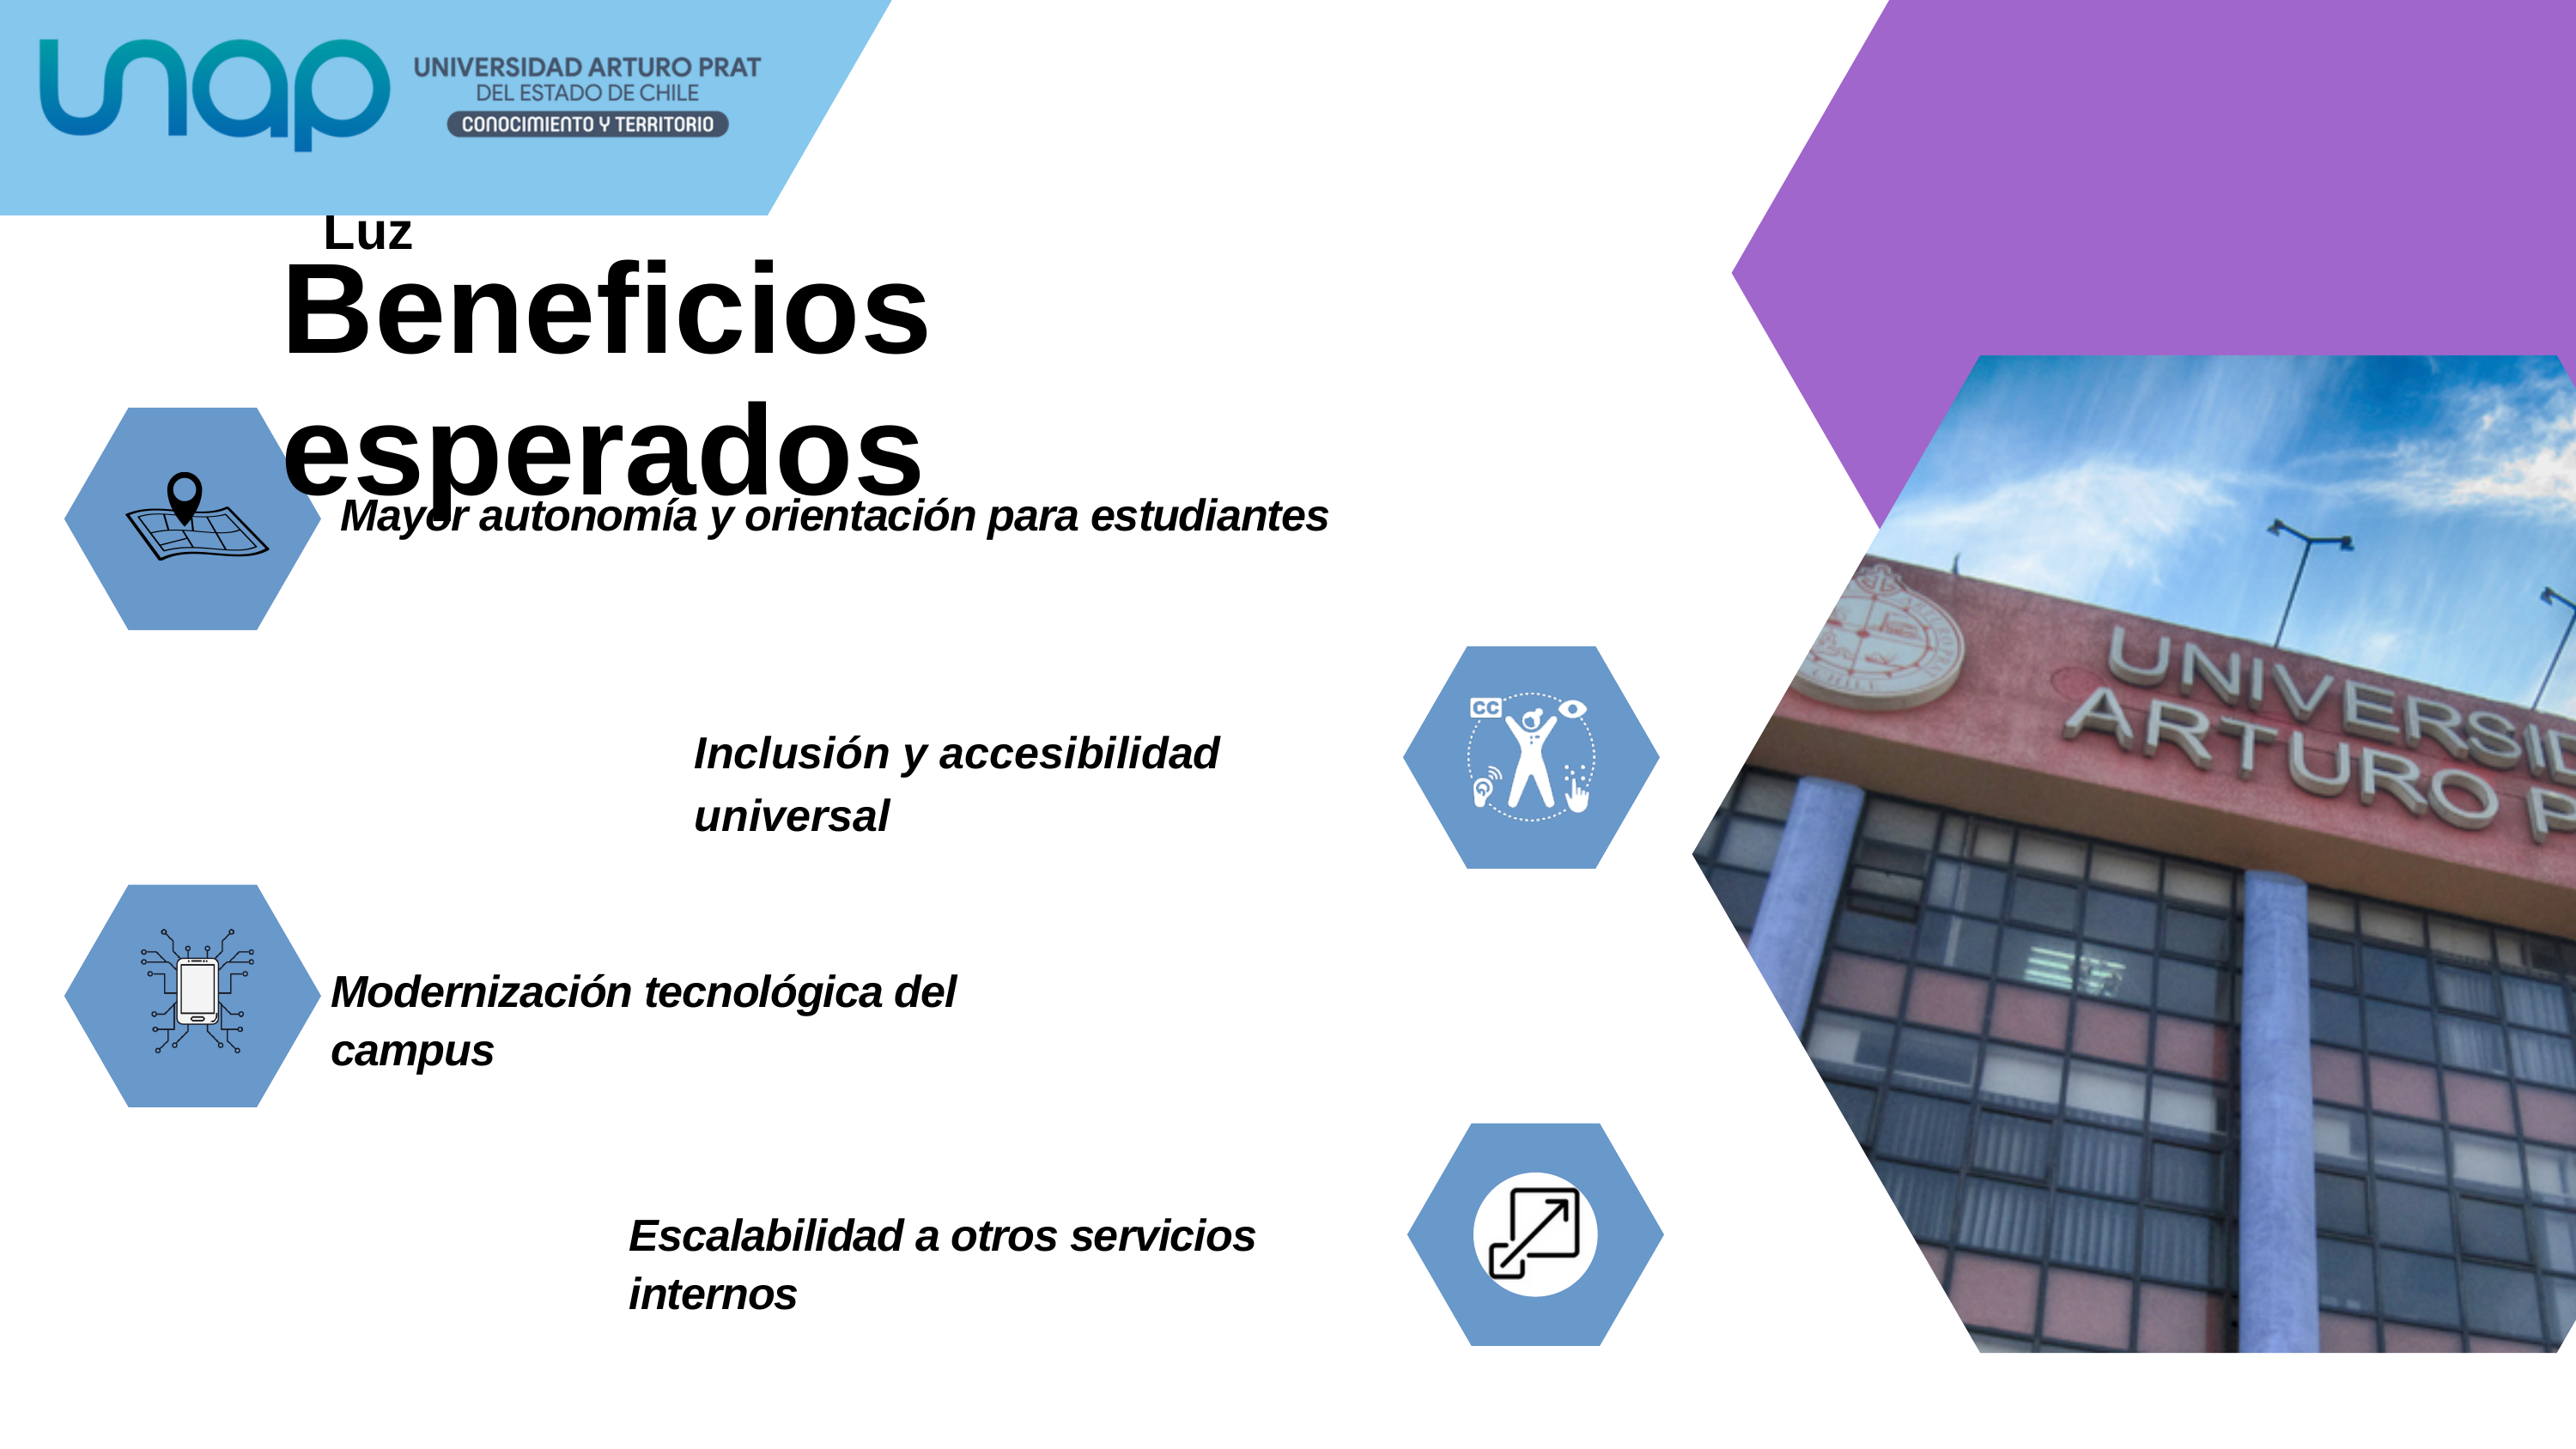

Tecnología Luz

Beneficios esperados

Mayor autonomía y orientación para estudiantes

Inclusión y accesibilidad universal

Modernización tecnológica del campus

Escalabilidad a otros servicios internos